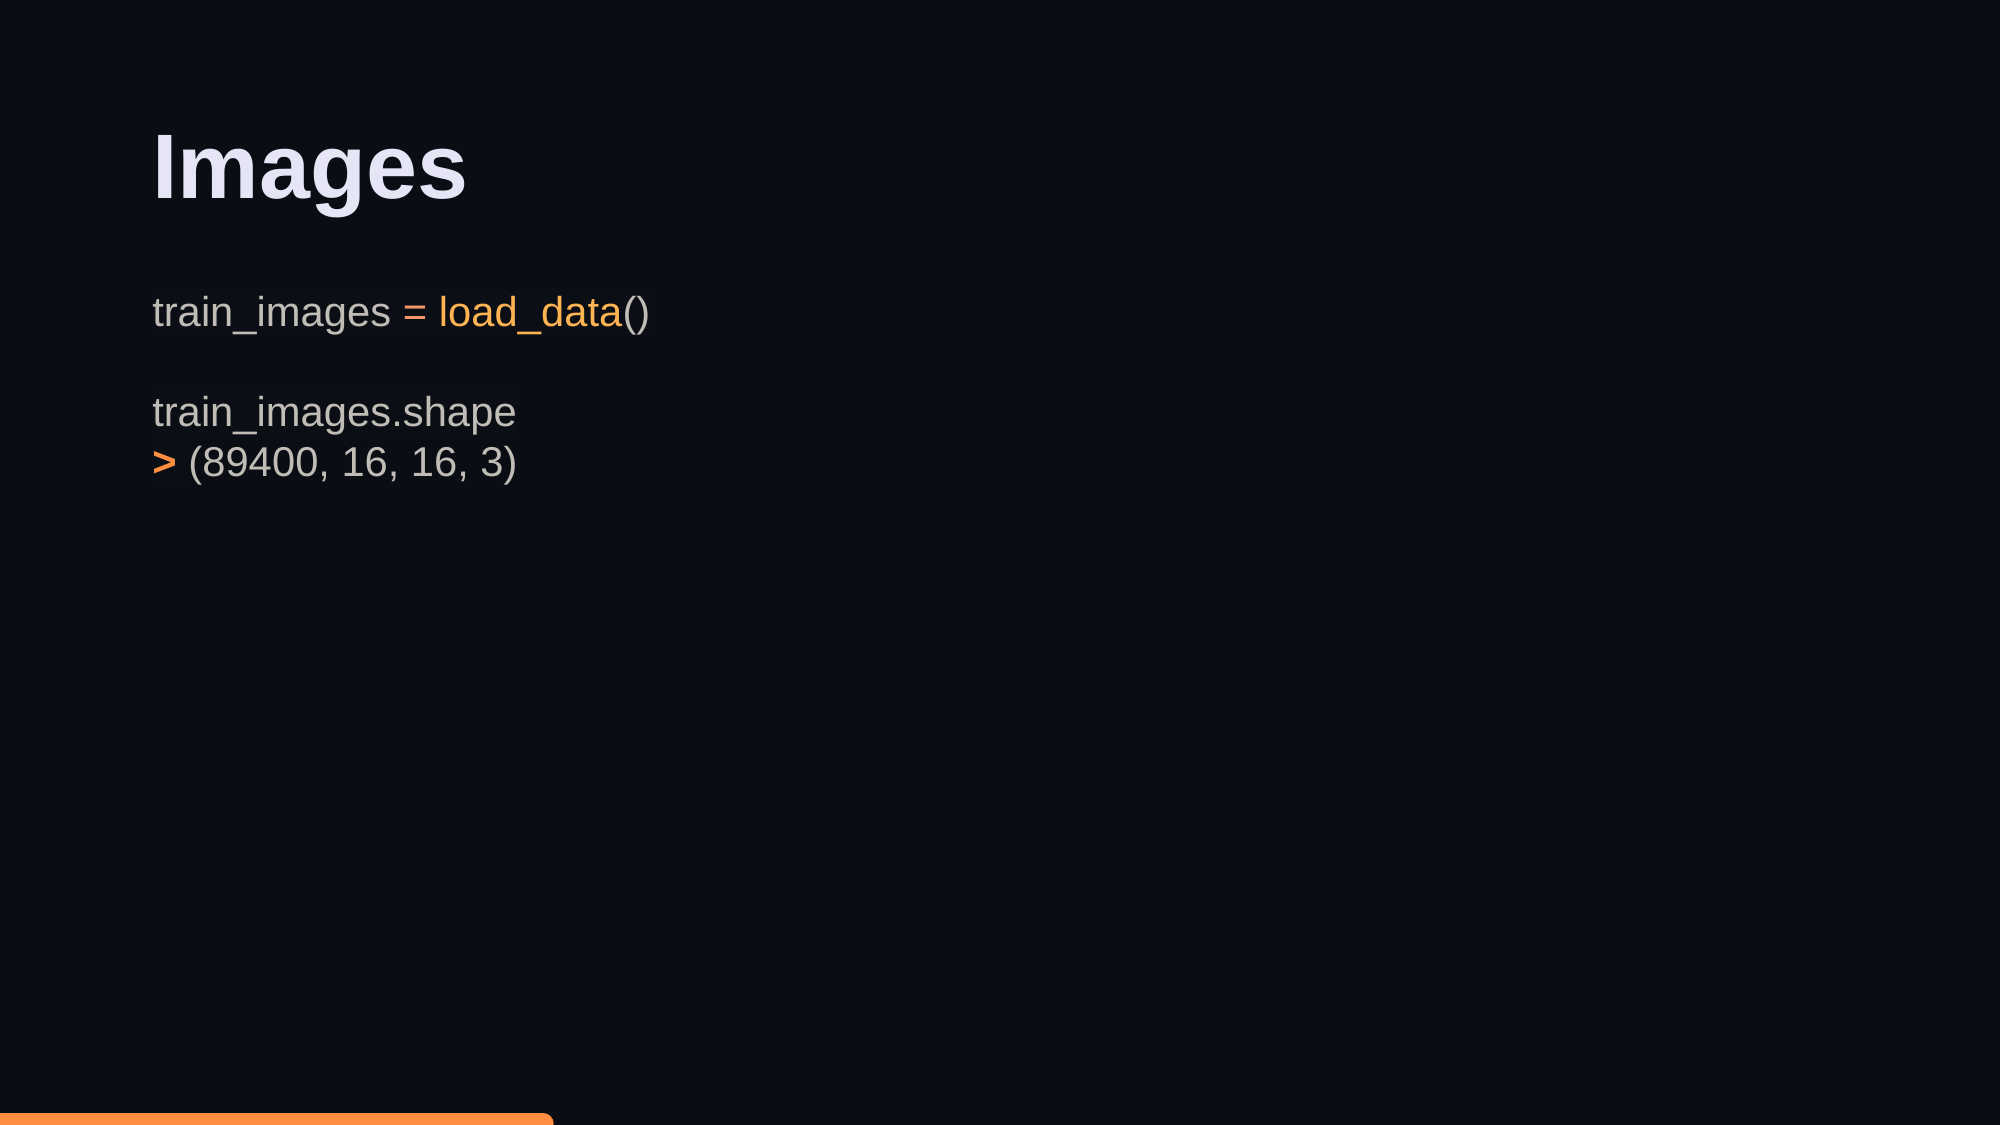

# Images
train_images = load_data()

train_images.shape
> (89400, 16, 16, 3)